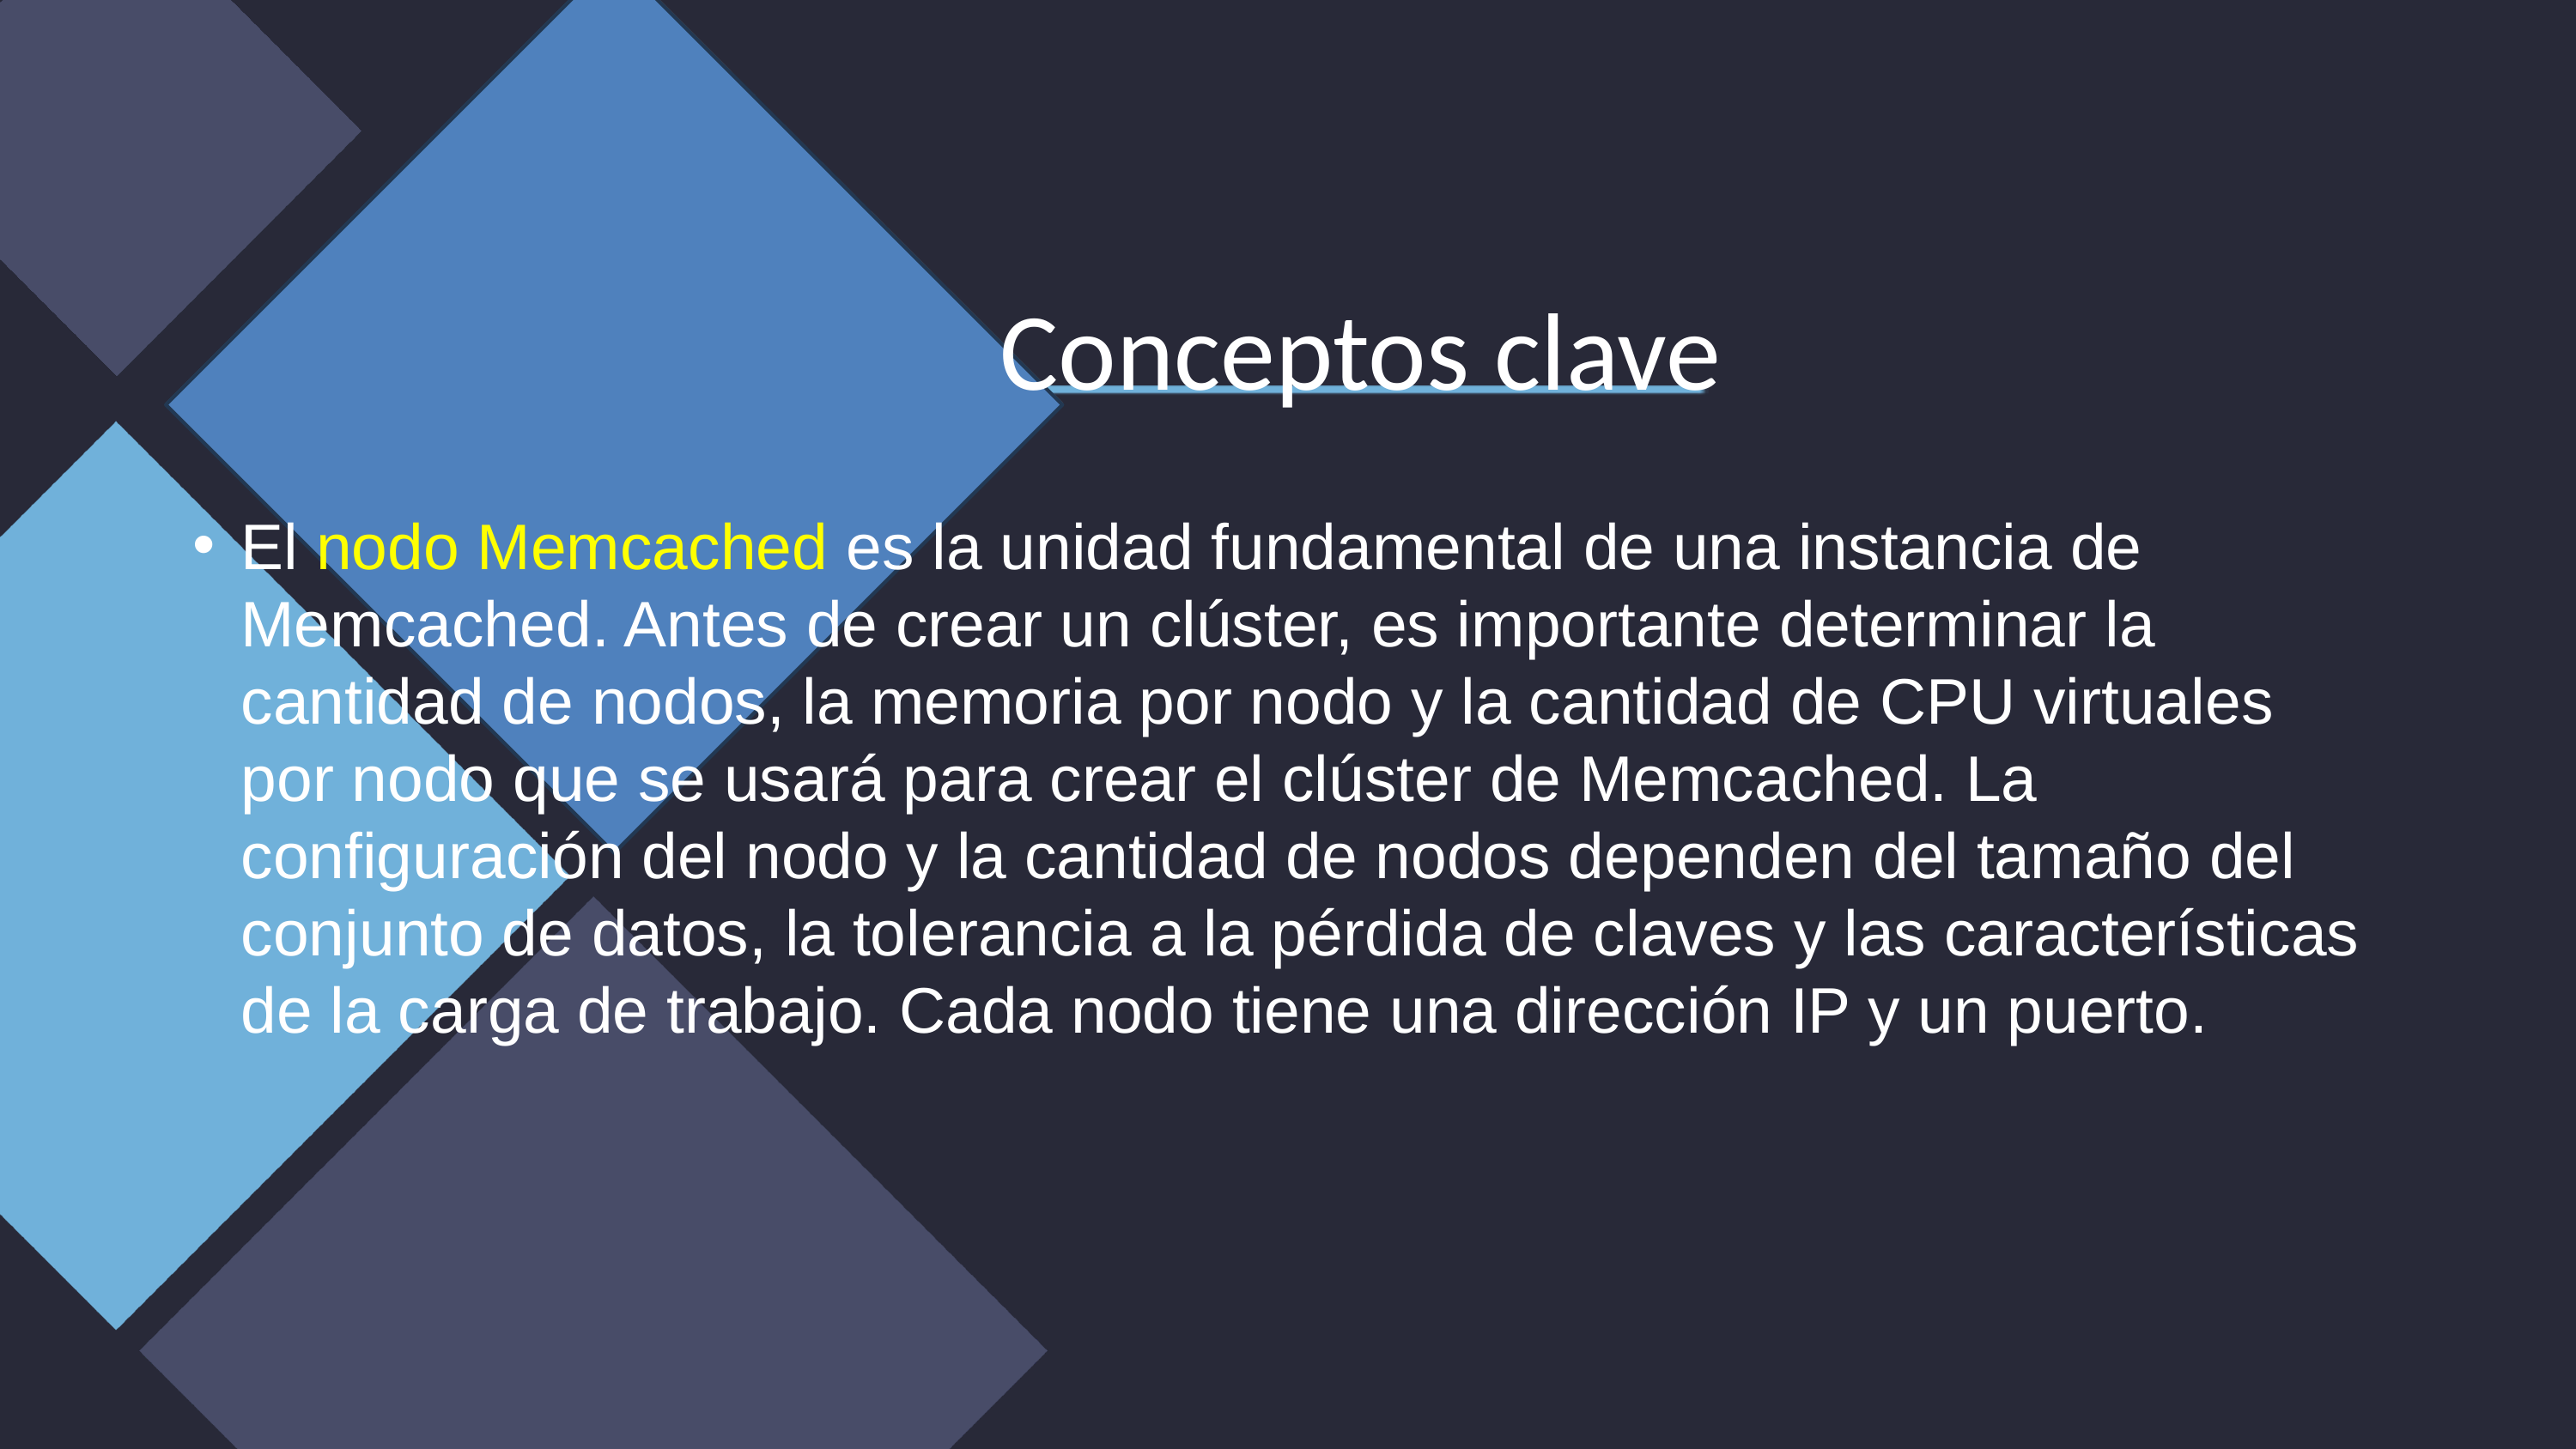

Conceptos clave

El nodo Memcached es la unidad fundamental de una instancia de Memcached. Antes de crear un clúster, es importante determinar la cantidad de nodos, la memoria por nodo y la cantidad de CPU virtuales por nodo que se usará para crear el clúster de Memcached. La configuración del nodo y la cantidad de nodos dependen del tamaño del conjunto de datos, la tolerancia a la pérdida de claves y las características de la carga de trabajo. Cada nodo tiene una dirección IP y un puerto.